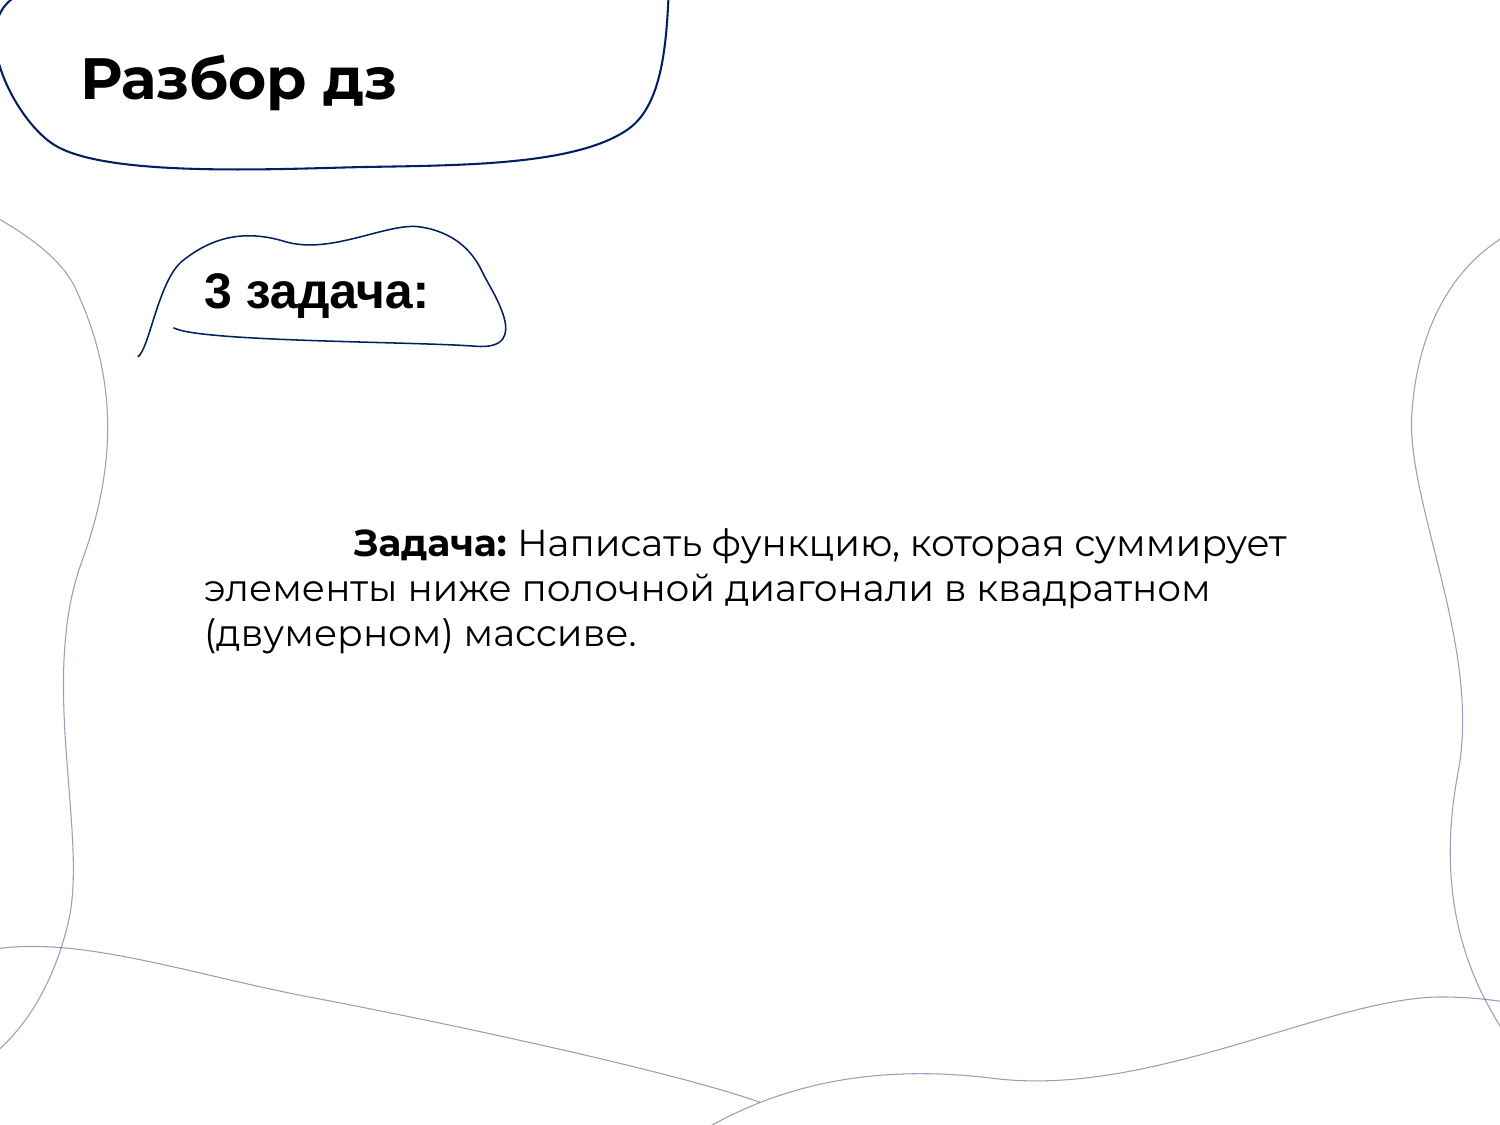

# Разбор дз

3 задача:

	Задача: Написать функцию, которая суммирует элементы ниже полочной диагонали в квадратном (двумерном) массиве.